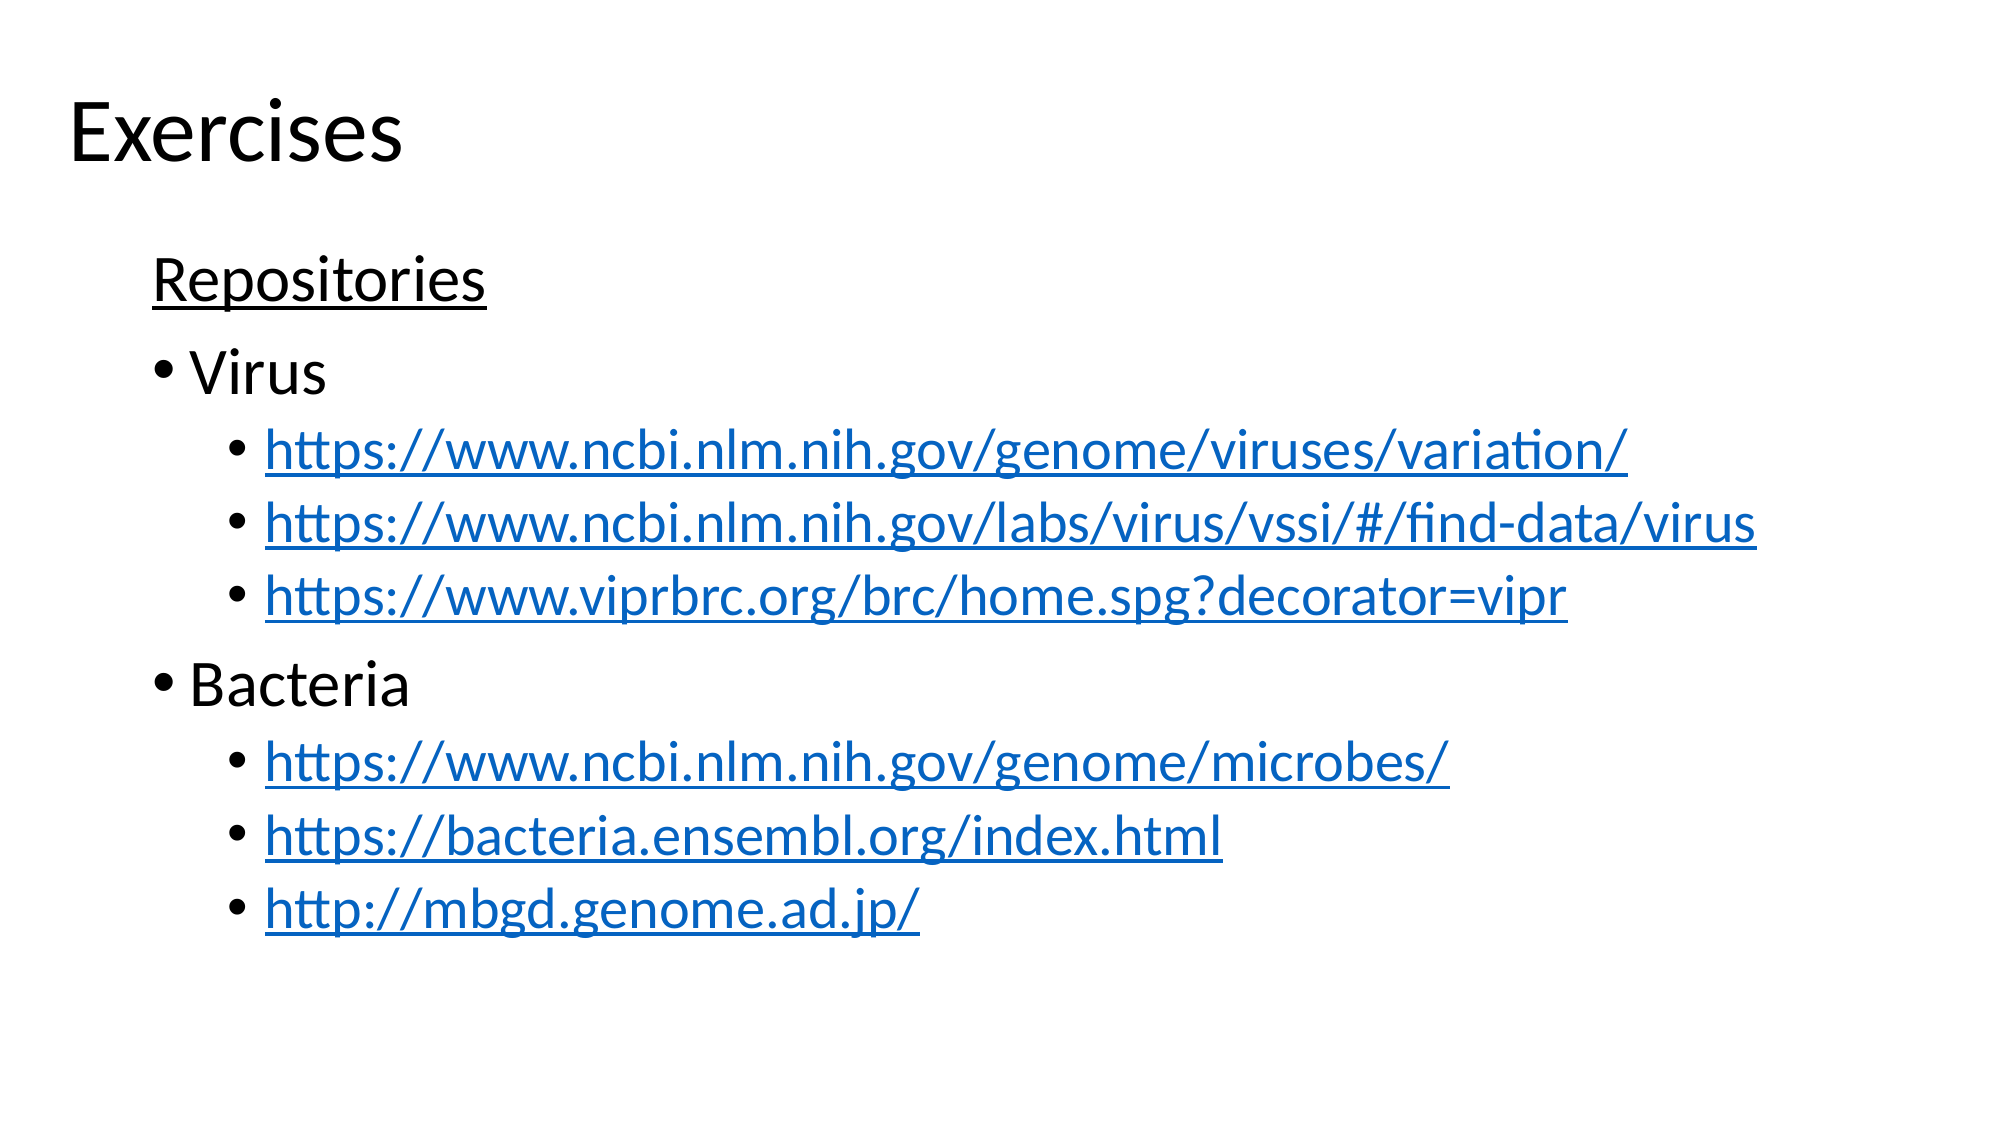

# Exercises
Repositories
Virus
https://www.ncbi.nlm.nih.gov/genome/viruses/variation/
https://www.ncbi.nlm.nih.gov/labs/virus/vssi/#/find-data/virus
https://www.viprbrc.org/brc/home.spg?decorator=vipr
Bacteria
https://www.ncbi.nlm.nih.gov/genome/microbes/
https://bacteria.ensembl.org/index.html
http://mbgd.genome.ad.jp/